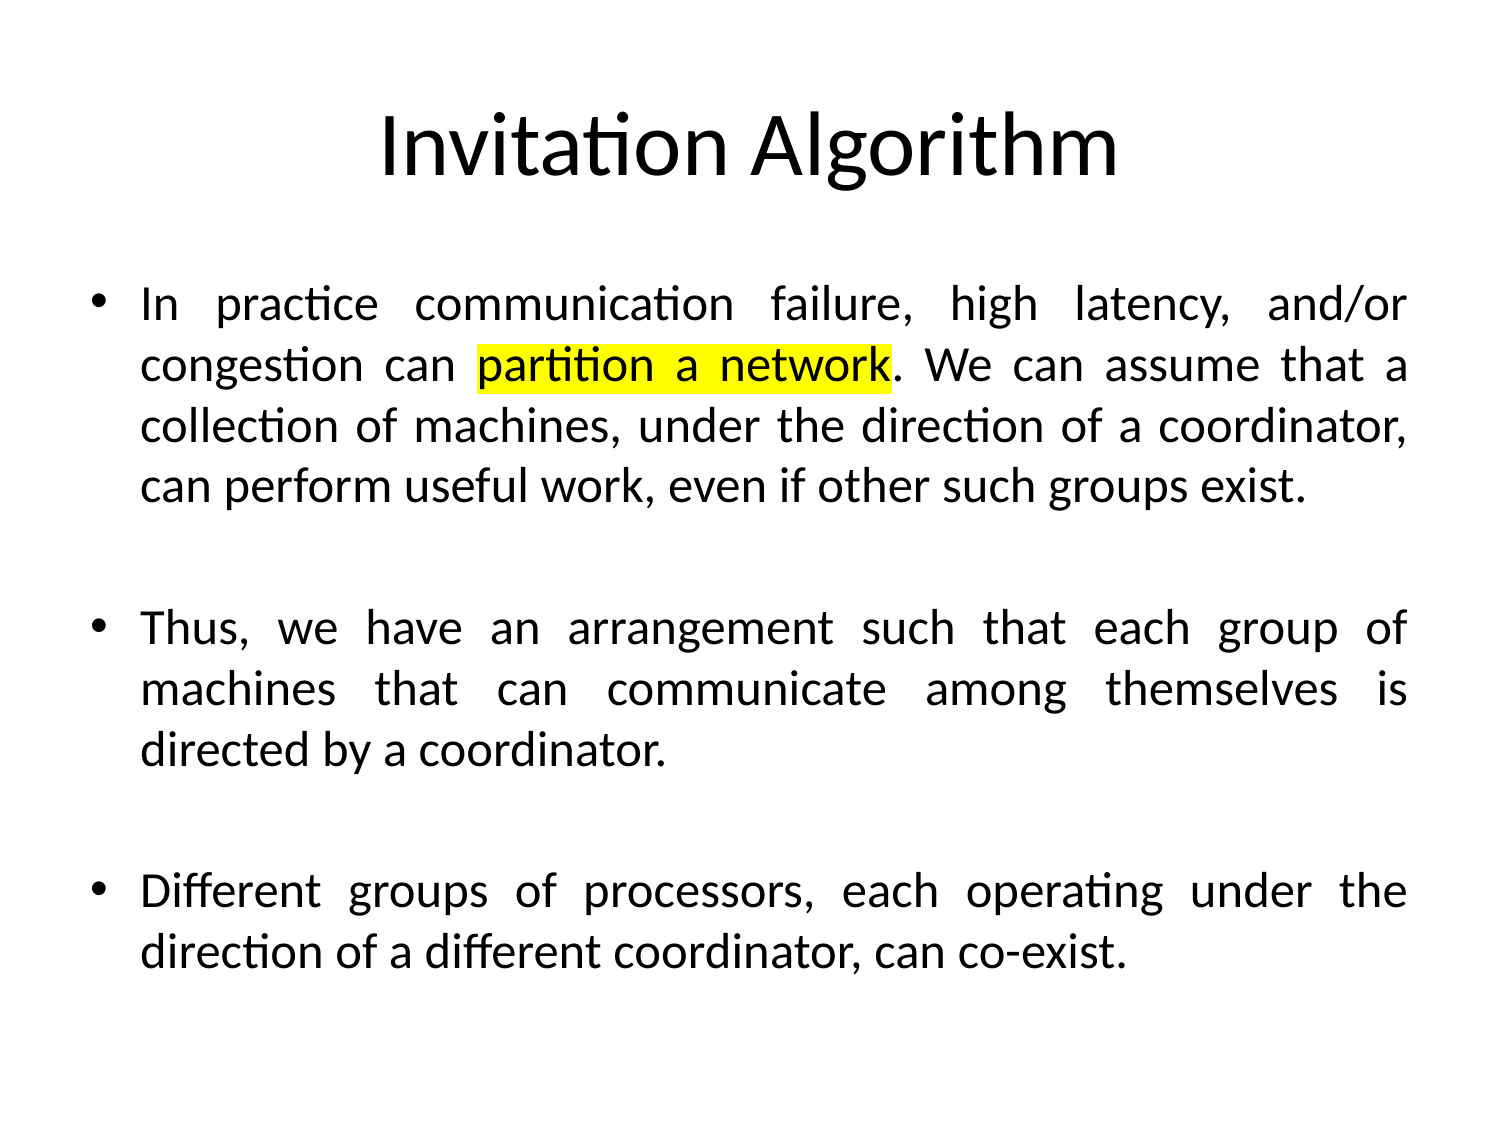

# Invitation Algorithm
In practice communication failure, high latency, and/or congestion can partition a network. We can assume that a collection of machines, under the direction of a coordinator, can perform useful work, even if other such groups exist.

Thus, we have an arrangement such that each group of machines that can communicate among themselves is directed by a coordinator.

Different groups of processors, each operating under the direction of a different coordinator, can co-exist.